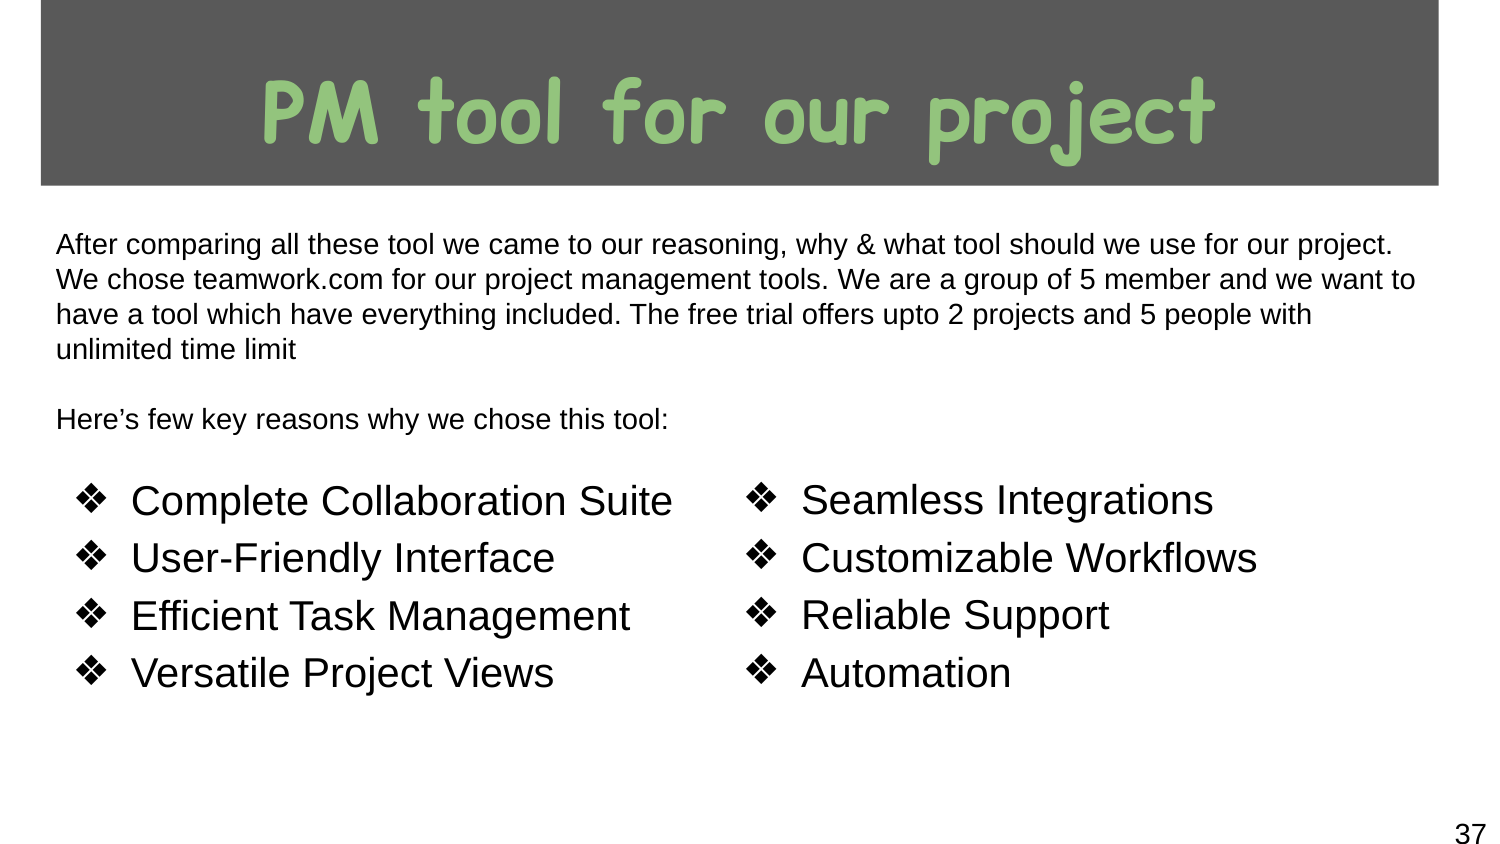

# PM tool for our project
After comparing all these tool we came to our reasoning, why & what tool should we use for our project.
We chose teamwork.com for our project management tools. We are a group of 5 member and we want to have a tool which have everything included. The free trial offers upto 2 projects and 5 people with unlimited time limit

Here’s few key reasons why we chose this tool:
Complete Collaboration Suite
User-Friendly Interface
Efficient Task Management
Versatile Project Views

Seamless Integrations
Customizable Workflows
Reliable Support
Automation
37